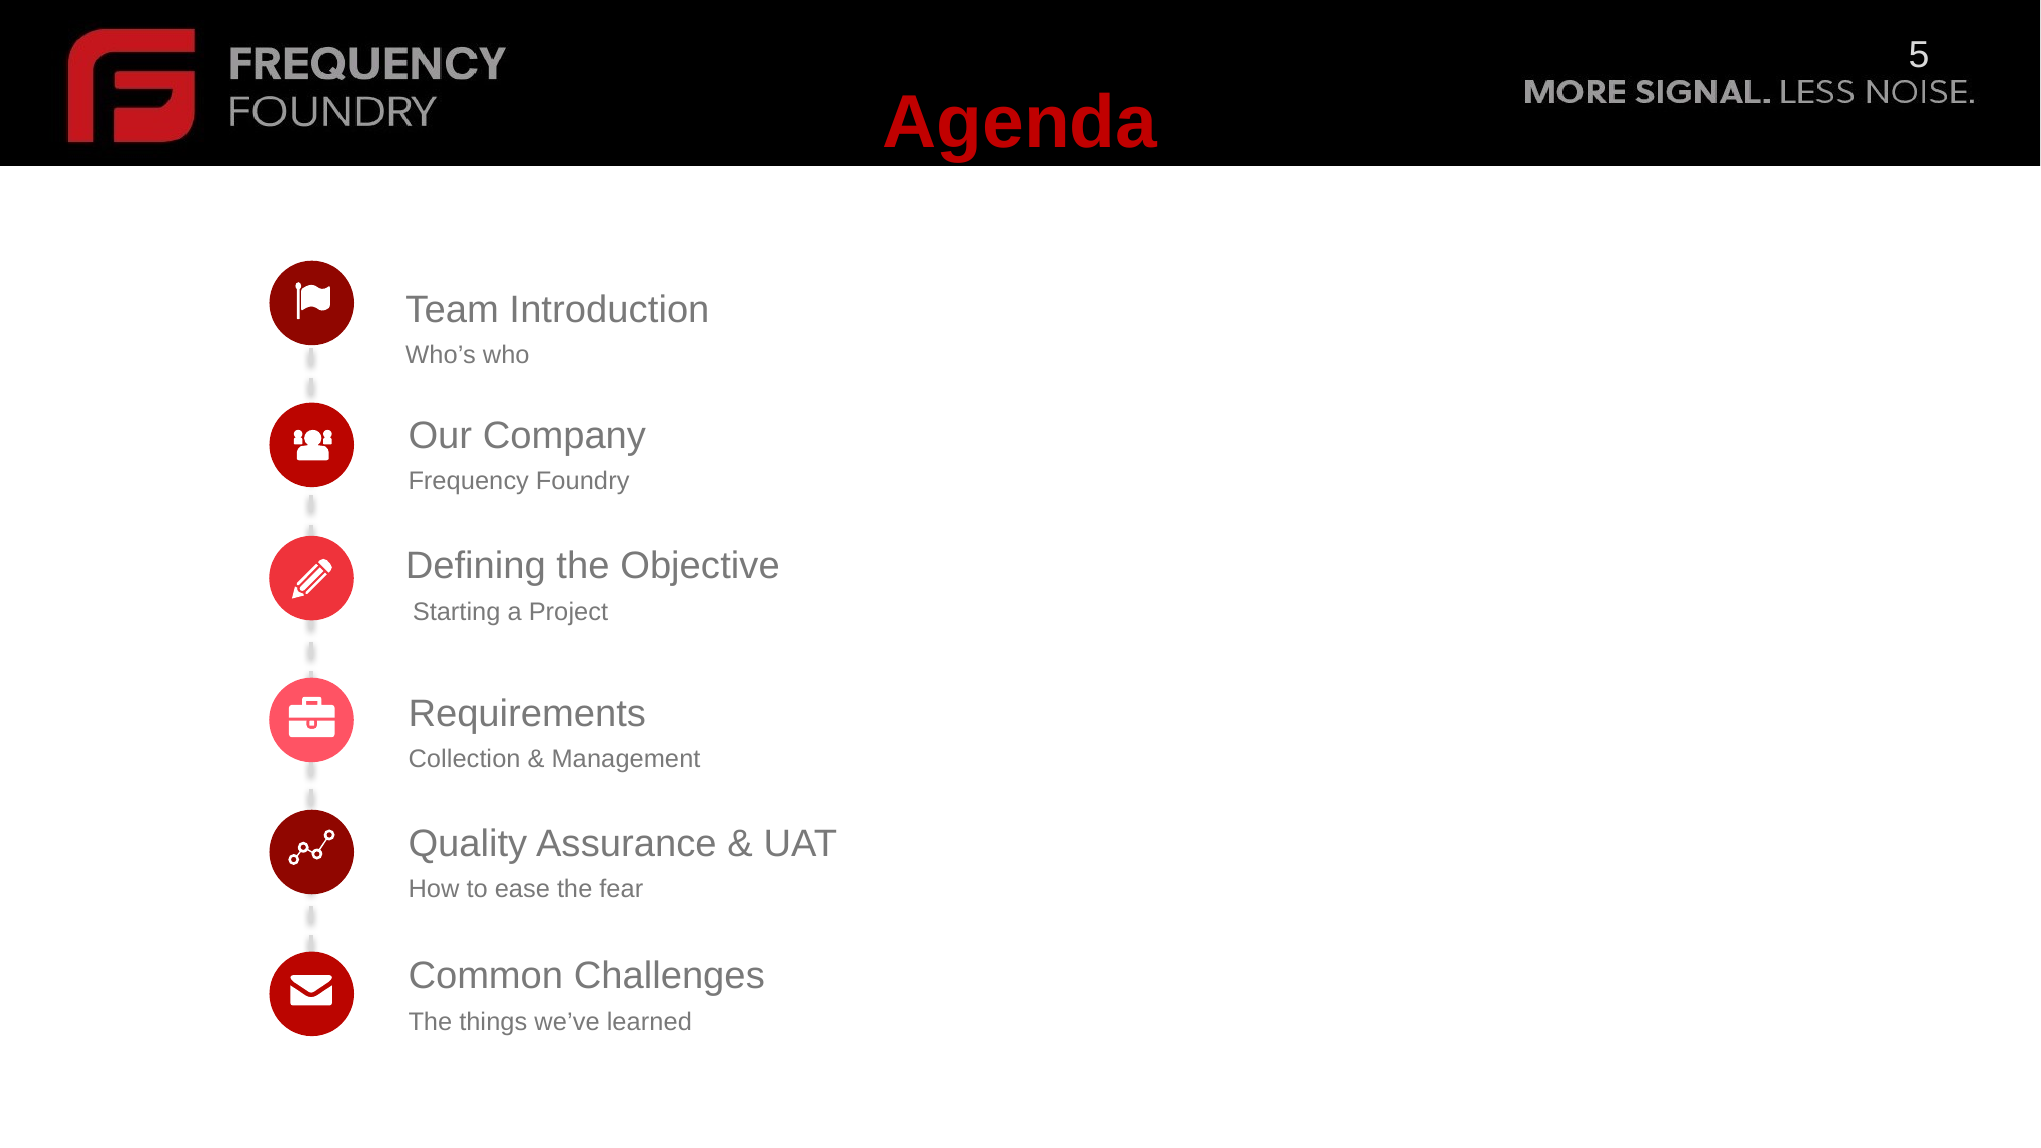

Agenda

Team Introduction
Who’s who

Our Company
Frequency Foundry

Defining the Objective
 Starting a Project

Requirements
Collection & Management

Quality Assurance & UAT
How to ease the fear

Common Challenges
The things we’ve learned